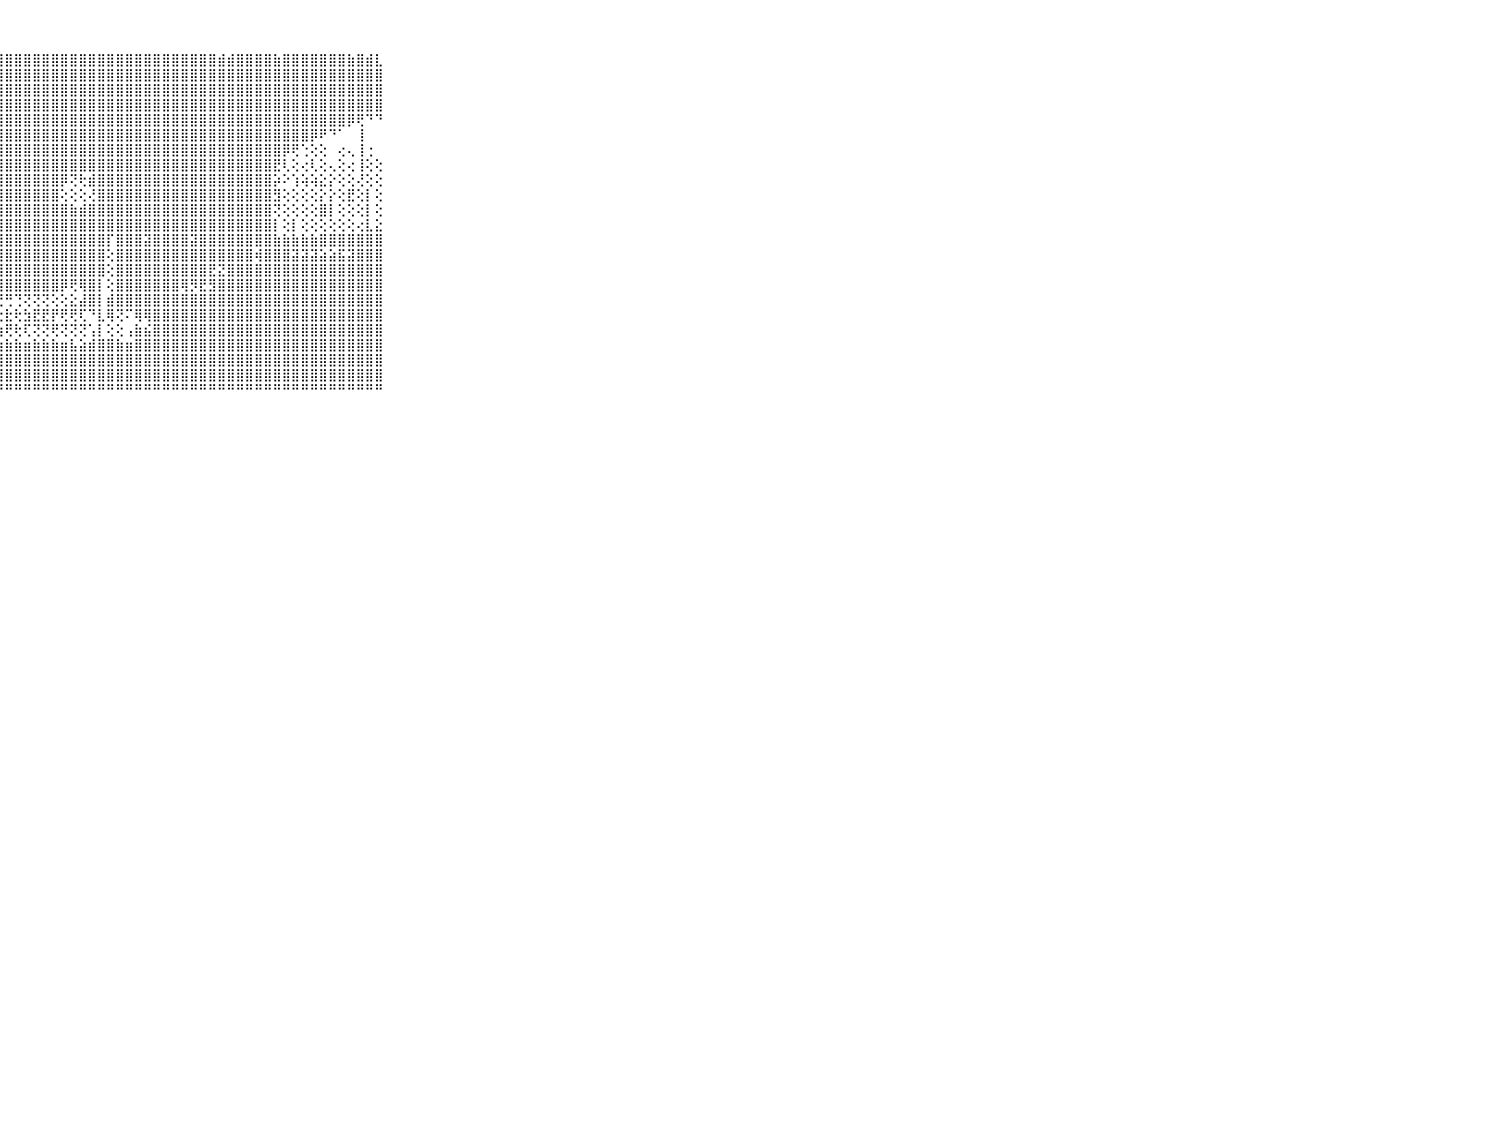

⠀⠀⠀⠀⠀⠀⠀⠀⠀⠀⠀⣿⣿⣿⣿⣿⣿⣿⣿⣿⣿⣿⣿⣿⣿⣿⣿⣿⣿⣿⣿⣿⣿⣿⣿⣿⣿⣿⣿⣿⣿⣿⣿⣿⣿⣿⣿⣿⣿⣿⣿⣾⣾⣿⣿⣿⣿⣷⣿⣿⣿⣿⣿⣿⣿⣷⣿⣾⣇⠀⠀⠀⠀⠀⠀⠀⠀⠀⠀⠀⠀
⠀⠀⠀⠀⠀⠀⠀⠀⠀⠀⠀⣿⣿⣿⣿⣿⣿⣿⣿⣿⣿⣿⣿⣿⣿⣿⣿⣿⣿⣿⣿⣿⣿⣿⣿⣿⣿⣿⣿⣿⣿⣿⣿⣿⣿⣿⣿⣿⣿⣿⣿⣿⣿⣿⣿⣿⣿⣿⣿⣿⣿⣿⣿⣿⣿⣿⣿⣿⣿⠀⠀⠀⠀⠀⠀⠀⠀⠀⠀⠀⠀
⠀⠀⠀⠀⠀⠀⠀⠀⠀⠀⠀⣿⣿⣿⣿⣿⣿⣿⣿⣿⣿⣿⣿⣿⣿⣿⣿⣿⣿⣿⣿⣿⣿⣿⣿⣿⣿⣿⣿⣿⣿⣿⣿⣿⣿⣿⣿⣿⣿⣿⣿⣿⣿⣿⣿⣿⣿⣿⣿⣿⣿⣿⣿⣿⣿⣿⣿⣿⣿⠀⠀⠀⠀⠀⠀⠀⠀⠀⠀⠀⠀
⠀⠀⠀⠀⠀⠀⠀⠀⠀⠀⠀⣿⣿⣿⣿⣿⣿⣿⣿⣿⣿⣿⣿⣿⣿⣿⣿⣿⣿⣿⣿⣿⣿⣿⣿⣿⣿⣿⣿⣿⣿⣿⣿⣿⣿⣿⣿⣿⣿⣿⣿⣿⣿⣿⣿⣿⣿⣿⣿⣿⣿⣿⣿⣿⣿⣿⣿⣿⣿⠀⠀⠀⠀⠀⠀⠀⠀⠀⠀⠀⠀
⠀⠀⠀⠀⠀⠀⠀⠀⠀⠀⠀⣿⣿⣿⣿⣿⣿⣿⣿⣿⣿⣿⣿⣿⣿⣿⣿⣿⣿⣿⣿⣿⣿⣿⣿⣿⣿⣿⣿⣿⣿⣿⣿⣿⣿⣿⣿⣿⣿⣿⣿⣿⣿⣿⣿⣿⣿⣿⣿⣿⣿⣿⣿⣿⣿⡿⢟⠙⠙⠀⠀⠀⠀⠀⠀⠀⠀⠀⠀⠀⠀
⠀⠀⠀⠀⠀⠀⠀⠀⠀⠀⠀⣿⣿⣿⣿⣿⣿⣿⣿⣿⣿⣿⣿⣿⣿⣿⣿⣿⣿⣿⣿⣿⣿⣿⣿⣿⣿⣿⣿⣿⣿⣿⣿⣿⣿⣿⣿⣿⣿⣿⣿⣿⣿⣿⣿⣿⣿⣿⣿⣿⣿⡿⠟⠙⠁⠀⢸⠀⠀⠀⠀⠀⠀⠀⠀⠀⠀⠀⠀⠀⠀
⠀⠀⠀⠀⠀⠀⠀⠀⠀⠀⠀⣿⣿⣿⣿⣿⣿⣿⣿⣿⣿⣿⣿⣿⣿⣿⣿⣿⣿⣿⣿⣿⣿⣿⣿⣿⣿⣿⣿⣿⣿⣿⣿⣿⣿⣿⣿⣿⣿⣿⣿⣿⣿⣿⣿⣿⣿⣿⡿⢟⢑⢕⢕⠀⢔⢄⢸⢐⠀⠀⠀⠀⠀⠀⠀⠀⠀⠀⠀⠀⠀
⠀⠀⠀⠀⠀⠀⠀⠀⠀⠀⠀⣿⣿⢿⡽⢝⢟⢻⣿⣽⢿⣿⣿⣿⣿⣿⣿⣿⣿⣿⣿⣿⣿⣿⣿⣿⣿⣿⣿⣿⣿⣿⣿⣿⣿⣿⣿⣿⣿⣿⣿⣿⣿⣿⣿⣿⣿⣟⢇⢕⢔⢇⢕⢄⢕⢔⢸⢕⢕⠀⠀⠀⠀⠀⠀⠀⠀⠀⠀⠀⠀
⠀⠀⠀⠀⠀⠀⠀⠀⠀⠀⠀⢣⢇⢕⣕⡕⣕⡳⡝⢟⣿⣿⣽⣿⣿⣿⣿⣿⣿⣿⣿⣿⣿⣿⡿⢝⢗⣾⣿⣿⣿⣿⣿⣿⣿⣿⣿⣿⣿⣿⣿⣿⣿⣿⣿⣿⣿⡵⠕⢱⢵⢵⣕⡕⢕⢕⢜⢕⢕⠀⠀⠀⠀⠀⠀⠀⠀⠀⠀⠀⠀
⠀⠀⠀⠀⠀⠀⠀⠀⠀⠀⠀⣿⣿⣿⣿⣿⣾⣽⣾⣷⣮⣿⣿⣿⣿⣿⣿⣿⣿⣿⣿⣿⣿⣿⢕⢕⢕⢜⣿⣿⣿⣿⣿⣿⣿⣿⣿⣿⣿⣿⣿⣿⣿⣿⣿⣿⣿⣻⢕⢕⢕⢕⡕⡕⢕⣟⢕⡇⢕⠀⠀⠀⠀⠀⠀⠀⠀⠀⠀⠀⠀
⠀⠀⠀⠀⠀⠀⠀⠀⠀⠀⠀⣿⣿⣿⣿⣿⣿⣿⣿⣿⣿⣿⣿⣿⣿⣿⣿⣿⣿⣿⣿⣿⣿⣿⣿⣷⣾⣿⣿⣿⣿⣿⣿⣿⣿⣿⣿⣿⣿⣿⣿⣿⣿⣿⣿⣿⣿⢝⢕⢕⢕⢕⣿⡇⢕⢕⢕⡇⢕⠀⠀⠀⠀⠀⠀⠀⠀⠀⠀⠀⠀
⠀⠀⠀⠀⠀⠀⠀⠀⠀⠀⠀⣿⣿⣿⣿⣿⣿⣿⣿⣿⣿⣿⣿⣿⣿⣿⣿⣿⣿⣿⣿⣿⣿⣿⣿⣿⣿⣿⣿⣿⣿⣿⣿⣿⣿⣿⣿⣿⣿⣿⣿⣿⣿⣿⣿⣿⣿⡇⢕⡇⢕⢕⢕⢕⢕⢕⢔⣇⣕⠀⠀⠀⠀⠀⠀⠀⠀⠀⠀⠀⠀
⠀⠀⠀⠀⠀⠀⠀⠀⠀⠀⠀⣿⣿⣿⣿⣿⣿⣿⣿⣿⣿⣿⣿⣿⣿⣿⣿⣿⣿⣿⣿⣿⣿⣿⣿⣿⣿⣿⣿⡏⣿⣿⣿⣽⣿⣿⣿⣿⣽⣿⣿⣿⣿⣿⣿⣿⣿⣷⣷⣷⣷⣷⣿⣿⣿⣿⣿⣿⣿⠀⠀⠀⠀⠀⠀⠀⠀⠀⠀⠀⠀
⠀⠀⠀⠀⠀⠀⠀⠀⠀⠀⠀⣿⣿⣿⣿⣿⣿⣿⣿⣿⣿⣿⣿⣿⢹⣿⣿⣿⣿⣿⣿⣿⣿⣿⣿⣿⣿⣿⣿⢕⣿⣿⣿⣿⣿⣿⣿⣿⣿⣿⣿⣿⣿⣿⣿⢾⣿⣿⣿⣽⣽⣽⣵⣵⣯⣽⣿⣿⣿⠀⠀⠀⠀⠀⠀⠀⠀⠀⠀⠀⠀
⠀⠀⠀⠀⠀⠀⠀⠀⠀⠀⠀⣿⣿⣿⣿⣿⣿⣿⣿⣿⣿⣿⣿⣿⢸⣿⣿⣿⣿⣿⣿⣿⣿⣿⣿⣿⣿⣿⣿⢕⣿⣿⣿⣿⣿⣿⣿⣿⣿⣿⣟⣝⣿⣿⣿⣿⣿⣿⣿⣿⣿⣿⣿⣿⣿⣿⣿⣿⣿⠀⠀⠀⠀⠀⠀⠀⠀⠀⠀⠀⠀
⠀⠀⠀⠀⠀⠀⠀⠀⠀⠀⠀⣿⣿⣿⣿⣿⣿⣿⣿⣿⣿⣿⣿⣿⢿⣿⣿⣿⣿⣿⣿⣿⣿⣿⡿⢟⢿⣿⡇⢕⣿⣿⣿⣿⣿⣿⣿⢿⡻⣟⣻⣿⣿⣿⣿⣿⣿⣿⣿⣿⣿⣿⣿⣿⣿⣿⣿⣿⣿⠀⠀⠀⠀⠀⠀⠀⠀⠀⠀⠀⠀
⠀⠀⠀⠀⠀⠀⠀⠀⠀⠀⠀⣿⣿⣿⣿⣿⣿⣿⣿⣿⣿⣿⣿⣧⡾⢿⠟⢝⢛⢙⢝⢝⢝⢕⢕⣕⣼⣿⡇⣾⣿⣿⣿⣿⣿⣿⣿⣿⣿⣿⣿⣿⣿⣿⣿⣿⣿⣿⣿⣿⣿⣿⣿⣿⣿⣿⣿⣿⣿⠀⠀⠀⠀⠀⠀⠀⠀⠀⠀⠀⠀
⠀⠀⠀⠀⠀⠀⠀⠀⠀⠀⠀⣿⣿⣿⡿⢿⢿⣟⣟⣟⣽⣽⣷⣦⡕⢕⢣⣗⣗⢗⣳⣟⣟⡟⢟⢟⢏⠙⣇⢿⢝⠍⢿⢿⣿⣿⣿⣿⣿⣿⣿⣿⣿⣿⣿⣿⣿⣿⣿⣿⣿⣿⣿⣿⣿⣿⣿⣿⣿⠀⠀⠀⠀⠀⠀⠀⠀⠀⠀⠀⠀
⠀⠀⠀⠀⠀⠀⠀⠀⠀⠀⠀⢝⣕⣵⣾⣿⣿⣿⣿⣿⣿⣿⣿⣿⣿⣿⡿⢷⢟⢗⢏⢝⢝⢟⢝⢝⢝⢡⡇⢕⢕⢠⣷⣮⣿⣿⣿⣿⣿⣿⣿⣿⣿⣿⣿⣿⣿⣿⣿⣿⣿⣿⣿⣿⣿⣿⣿⣿⣿⠀⠀⠀⠀⠀⠀⠀⠀⠀⠀⠀⠀
⠀⠀⠀⠀⠀⠀⠀⠀⠀⠀⠀⣾⣿⣿⣿⣿⣿⣿⣿⣿⣿⣿⣿⣿⣧⣵⣵⣷⣷⣷⣶⣷⣷⣷⣶⣧⣵⣾⣿⣿⣷⣶⣿⣿⣿⣿⣿⣿⣿⣿⣿⣿⣿⣿⣿⣿⣿⣿⣿⣿⣿⣿⣿⣿⣿⣿⣿⣿⣿⠀⠀⠀⠀⠀⠀⠀⠀⠀⠀⠀⠀
⠀⠀⠀⠀⠀⠀⠀⠀⠀⠀⠀⣿⣿⣿⣿⣿⣿⣿⣿⣿⣿⣿⣿⣿⣿⣿⣿⣿⣿⣿⣿⣿⣿⣿⣿⣿⣿⣿⣿⣿⣿⣿⣿⣿⣿⣿⣿⣿⣿⣿⣿⣿⣿⣿⣿⣿⣿⣿⣿⣿⣿⣿⣿⣿⣿⣿⣿⣿⣿⠀⠀⠀⠀⠀⠀⠀⠀⠀⠀⠀⠀
⠀⠀⠀⠀⠀⠀⠀⠀⠀⠀⠀⣿⣿⣿⣿⣿⣿⣿⣿⣿⣿⣿⣿⣿⣿⣿⣿⣿⣿⣿⣿⣿⣿⣿⣿⣿⣿⣿⣿⣿⣿⣿⣿⣿⣿⣿⣿⣿⣿⣿⣿⣿⣿⣿⣿⣿⣿⣿⣿⣿⣿⣿⣿⣿⣿⣿⣿⣿⣿⠀⠀⠀⠀⠀⠀⠀⠀⠀⠀⠀⠀
⠀⠀⠀⠀⠀⠀⠀⠀⠀⠀⠀⠘⠙⠙⠛⠛⠛⠛⠛⠛⠛⠛⠛⠛⠛⠛⠛⠛⠛⠛⠛⠛⠛⠛⠛⠛⠛⠛⠛⠛⠛⠛⠛⠛⠛⠛⠛⠛⠛⠛⠛⠛⠛⠛⠛⠛⠛⠛⠛⠛⠛⠛⠛⠛⠛⠛⠛⠛⠛⠀⠀⠀⠀⠀⠀⠀⠀⠀⠀⠀⠀